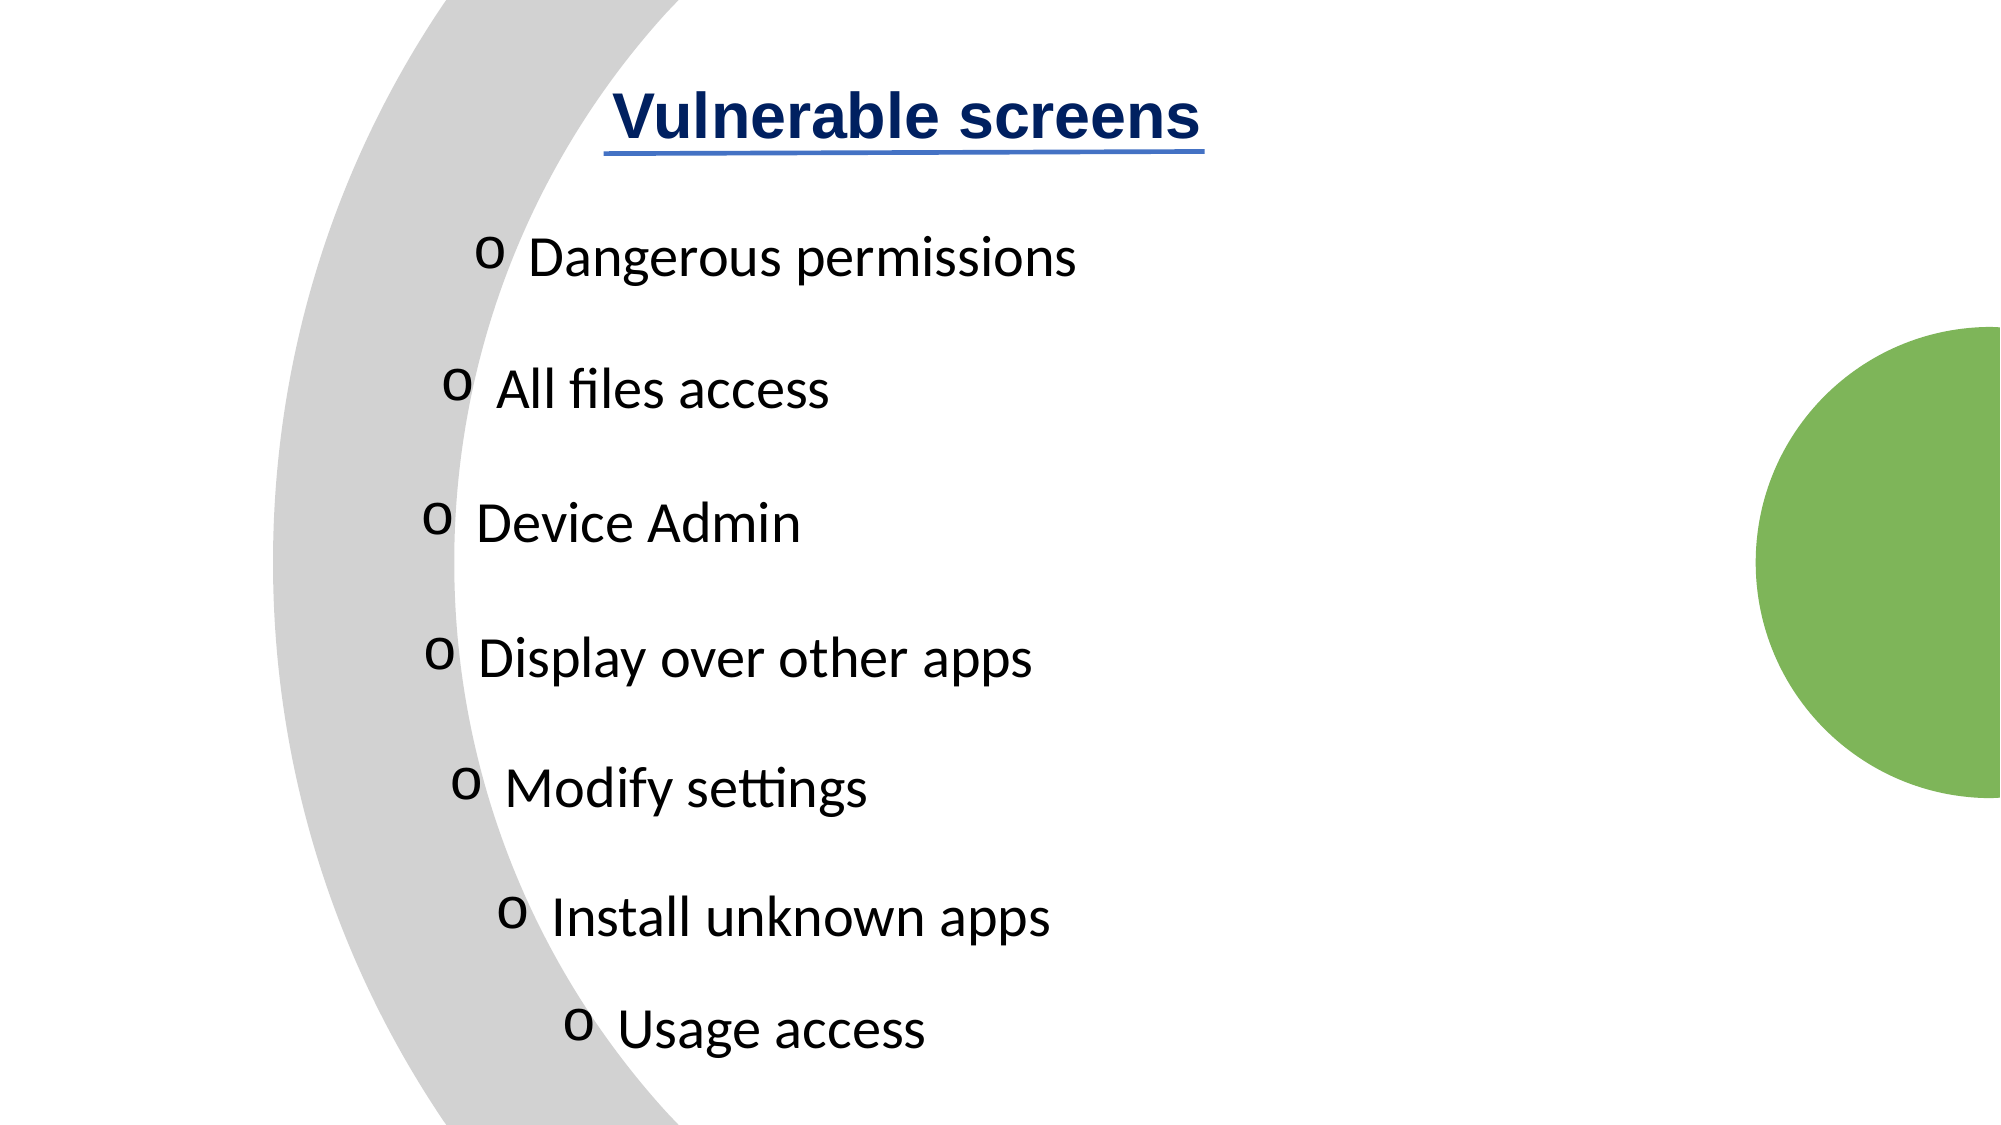

Vulnerable screens
Dangerous permissions

All files access
Device Admin
Display over other apps
Modify settings
Install unknown apps
Usage access